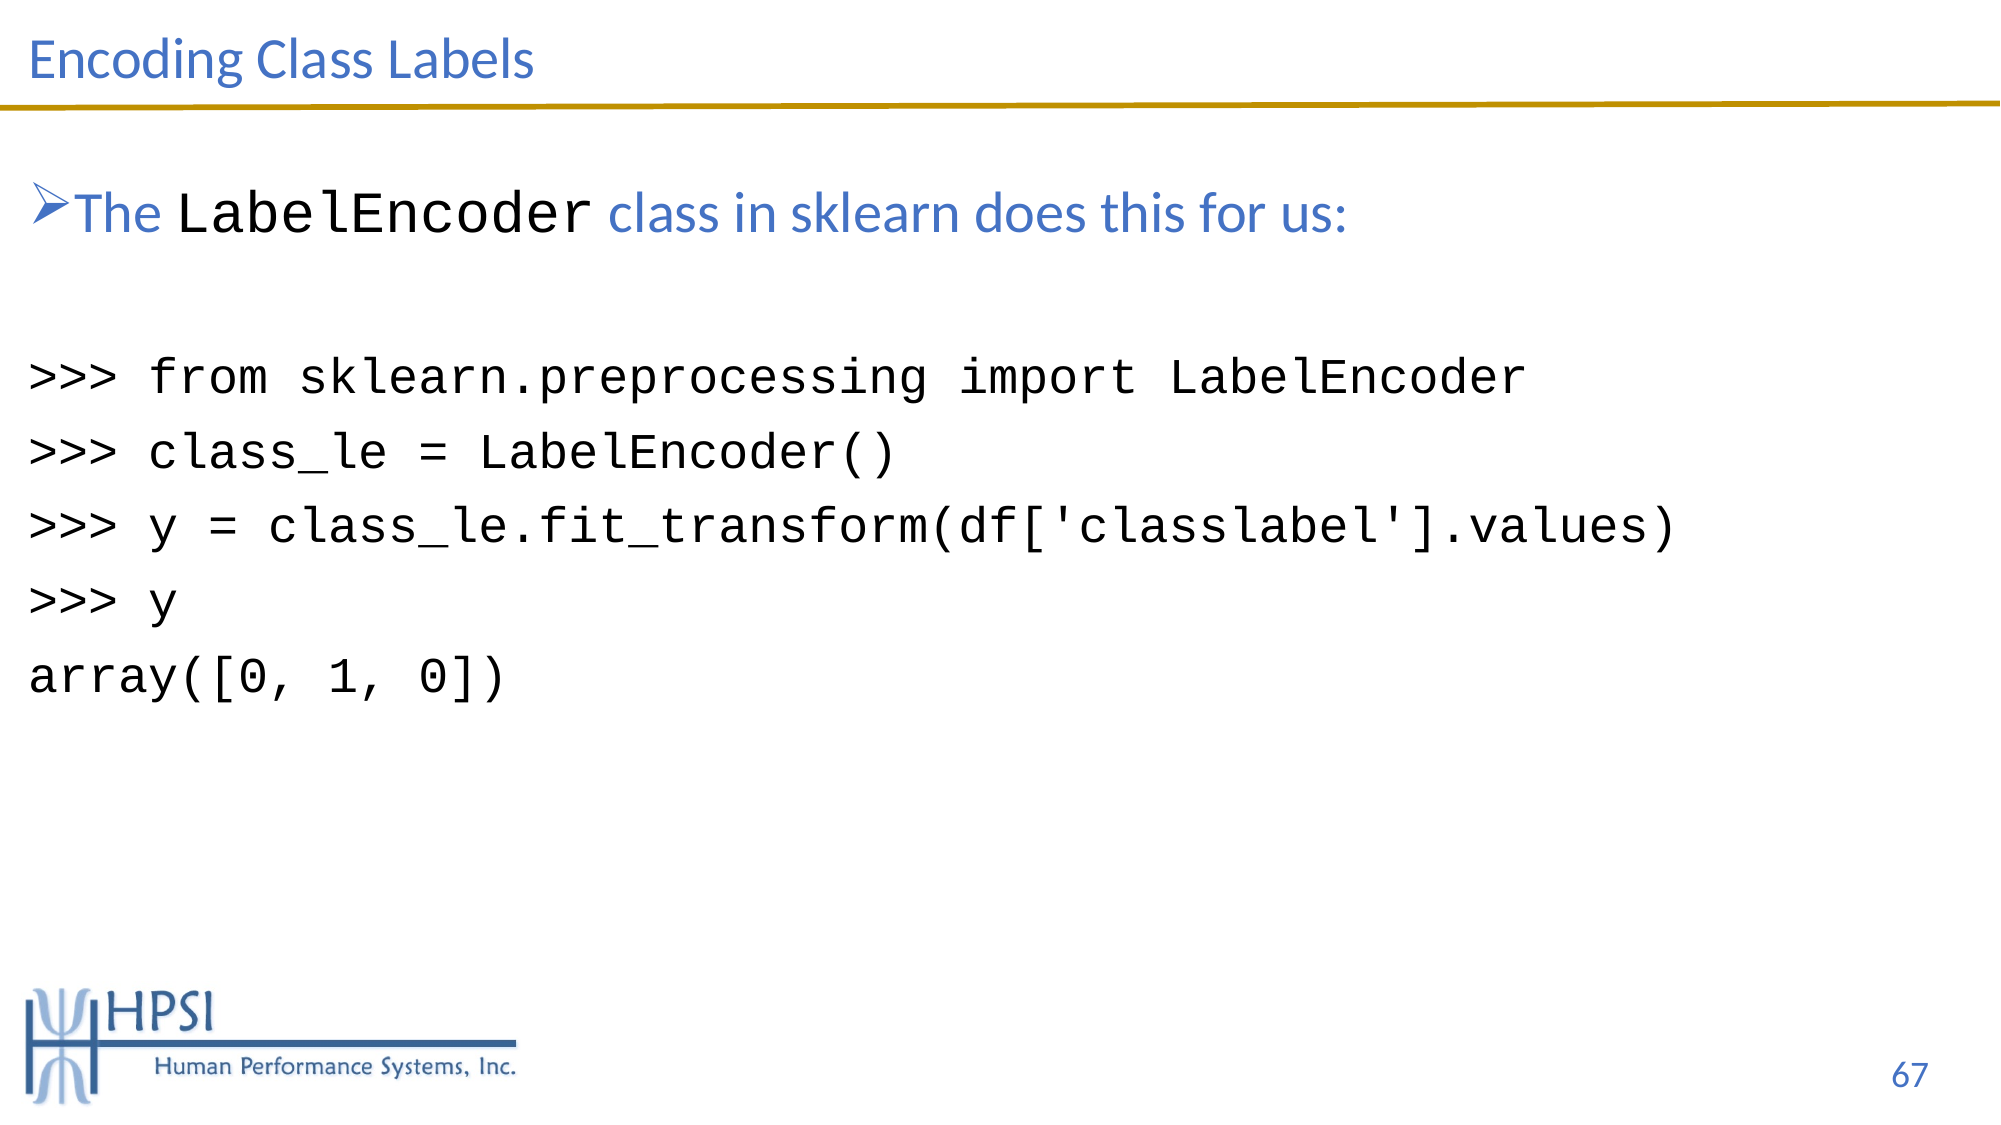

# Encoding Class Labels
The LabelEncoder class in sklearn does this for us:

>>> from sklearn.preprocessing import LabelEncoder
>>> class_le = LabelEncoder()
>>> y = class_le.fit_transform(df['classlabel'].values)
>>> y
array([0, 1, 0])
67